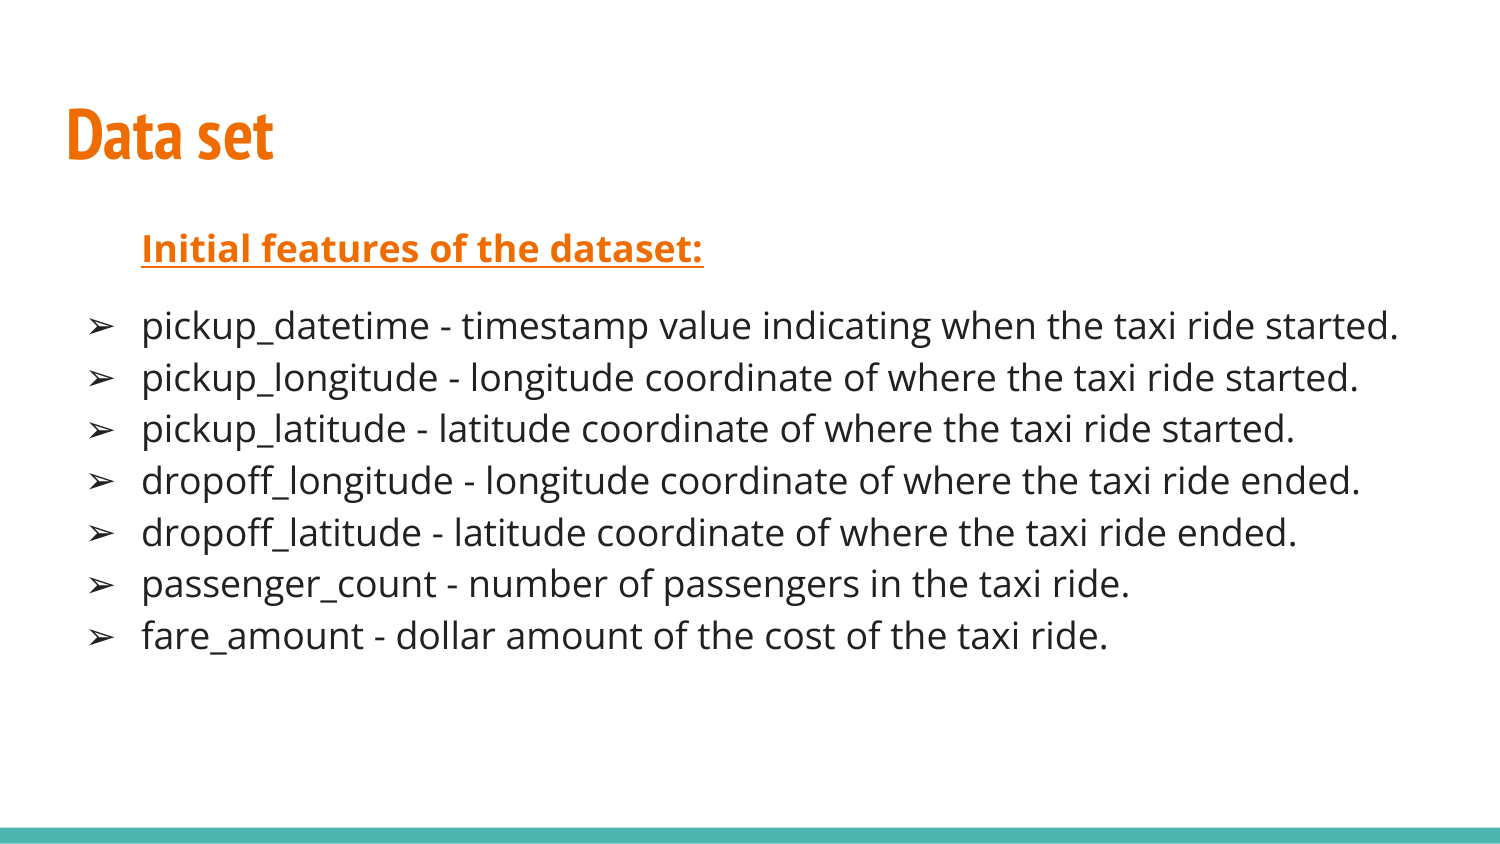

# Data set
Initial features of the dataset:
pickup_datetime - timestamp value indicating when the taxi ride started.
pickup_longitude - longitude coordinate of where the taxi ride started.
pickup_latitude - latitude coordinate of where the taxi ride started.
dropoff_longitude - longitude coordinate of where the taxi ride ended.
dropoff_latitude - latitude coordinate of where the taxi ride ended.
passenger_count - number of passengers in the taxi ride.
fare_amount - dollar amount of the cost of the taxi ride.